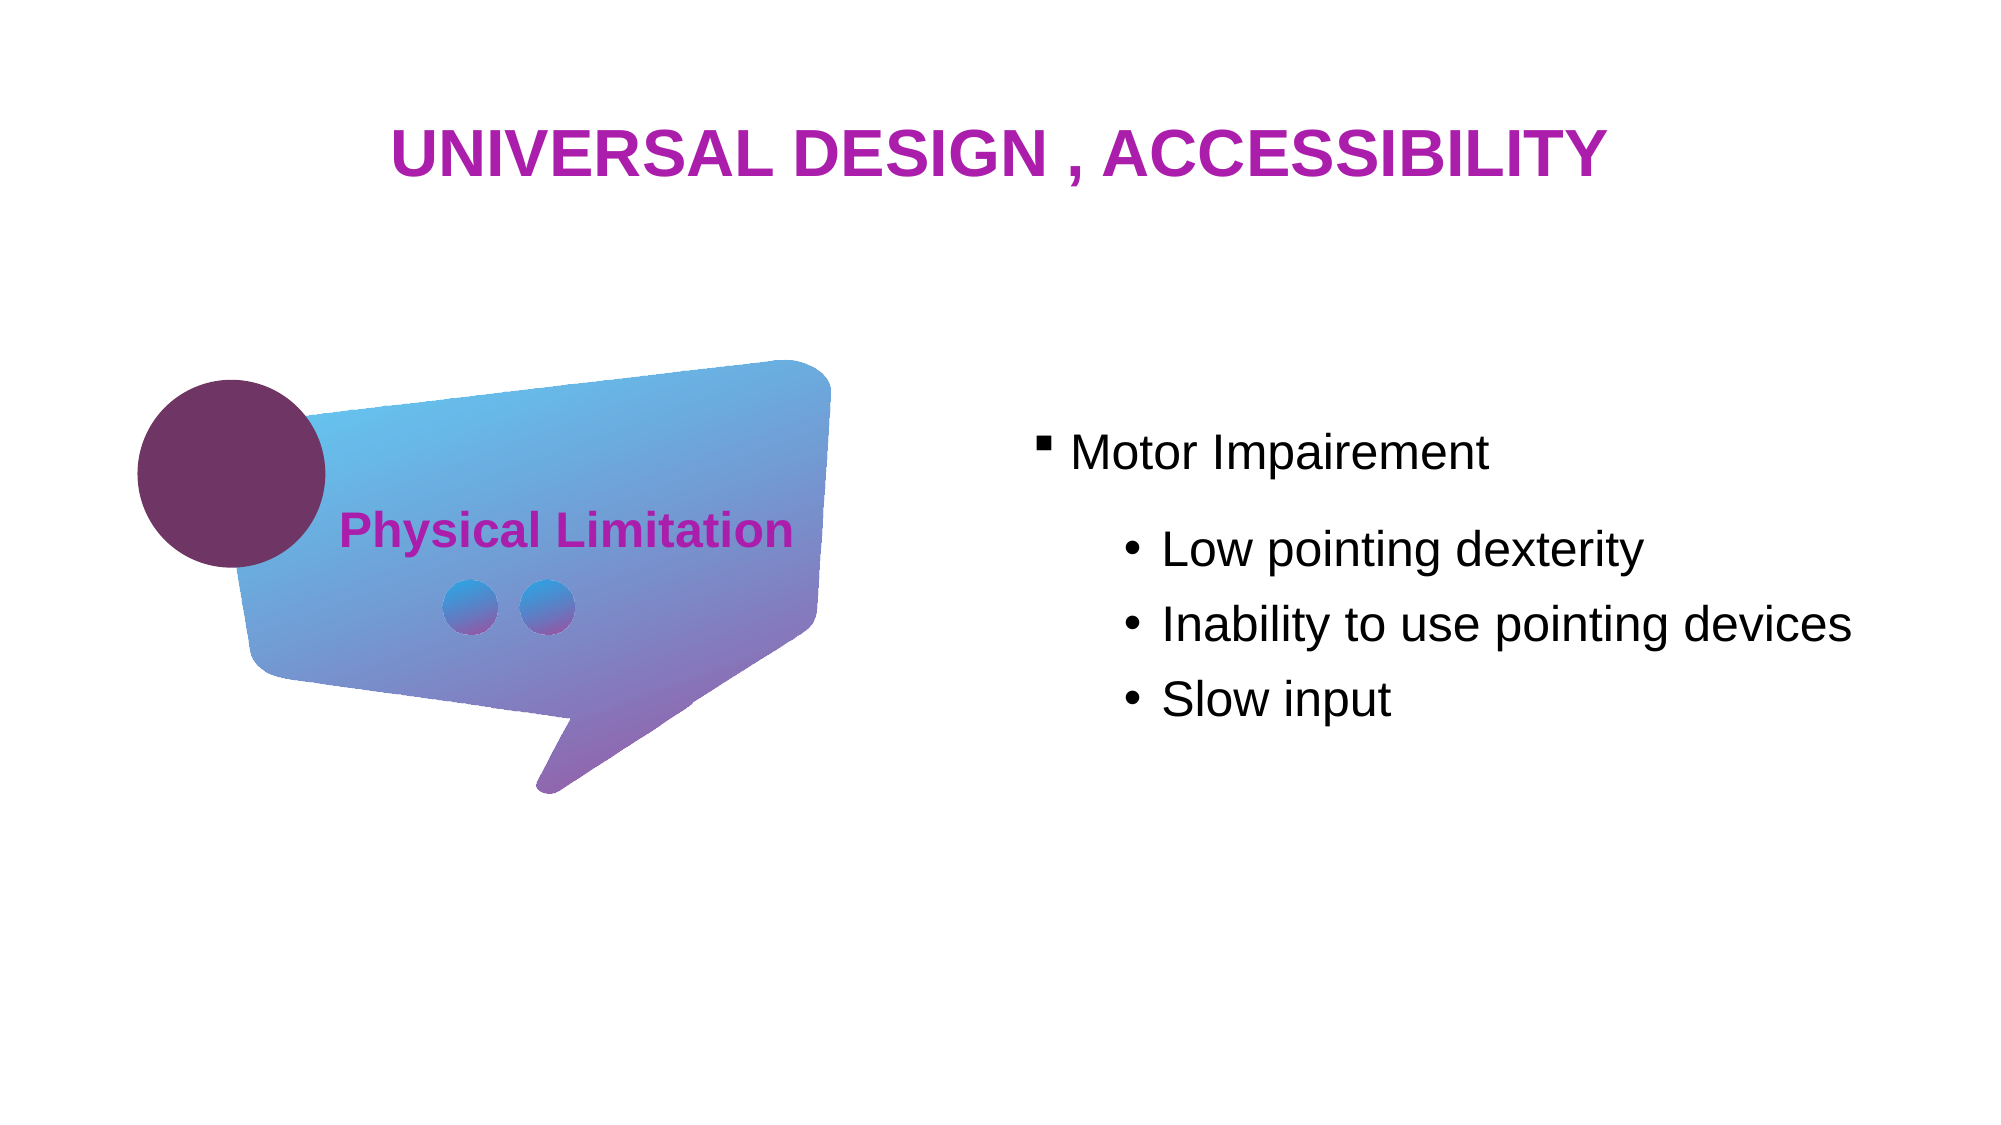

# UNIVERSAL DESIGN , ACCESSIBILITY

Motor Impairement

Physical Limitation

Low pointing dexterity
Inability to use pointing devices
Slow input